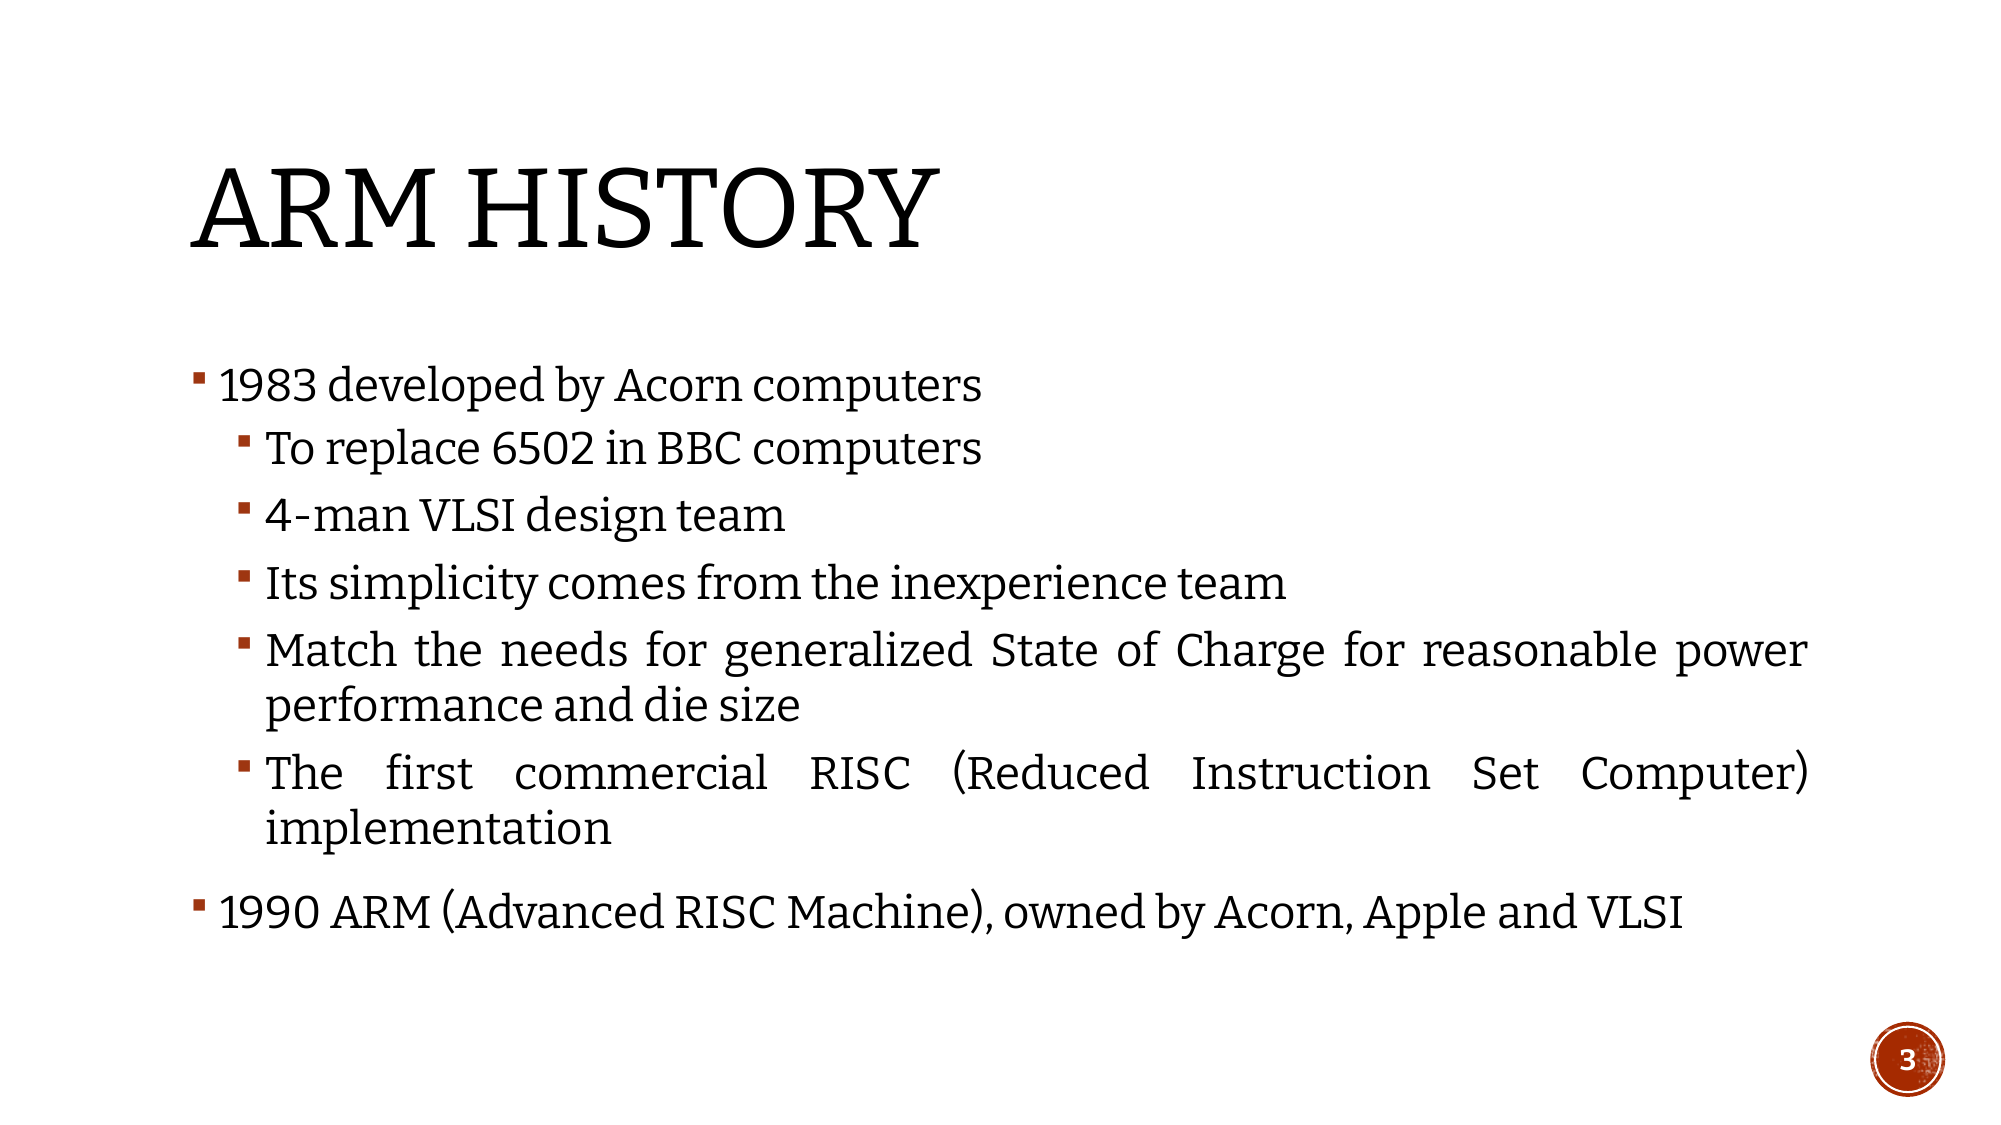

# ARM History
1983 developed by Acorn computers
To replace 6502 in BBC computers
4-man VLSI design team
Its simplicity comes from the inexperience team
Match the needs for generalized State of Charge for reasonable power performance and die size
The first commercial RISC (Reduced Instruction Set Computer) implementation
1990 ARM (Advanced RISC Machine), owned by Acorn, Apple and VLSI
3